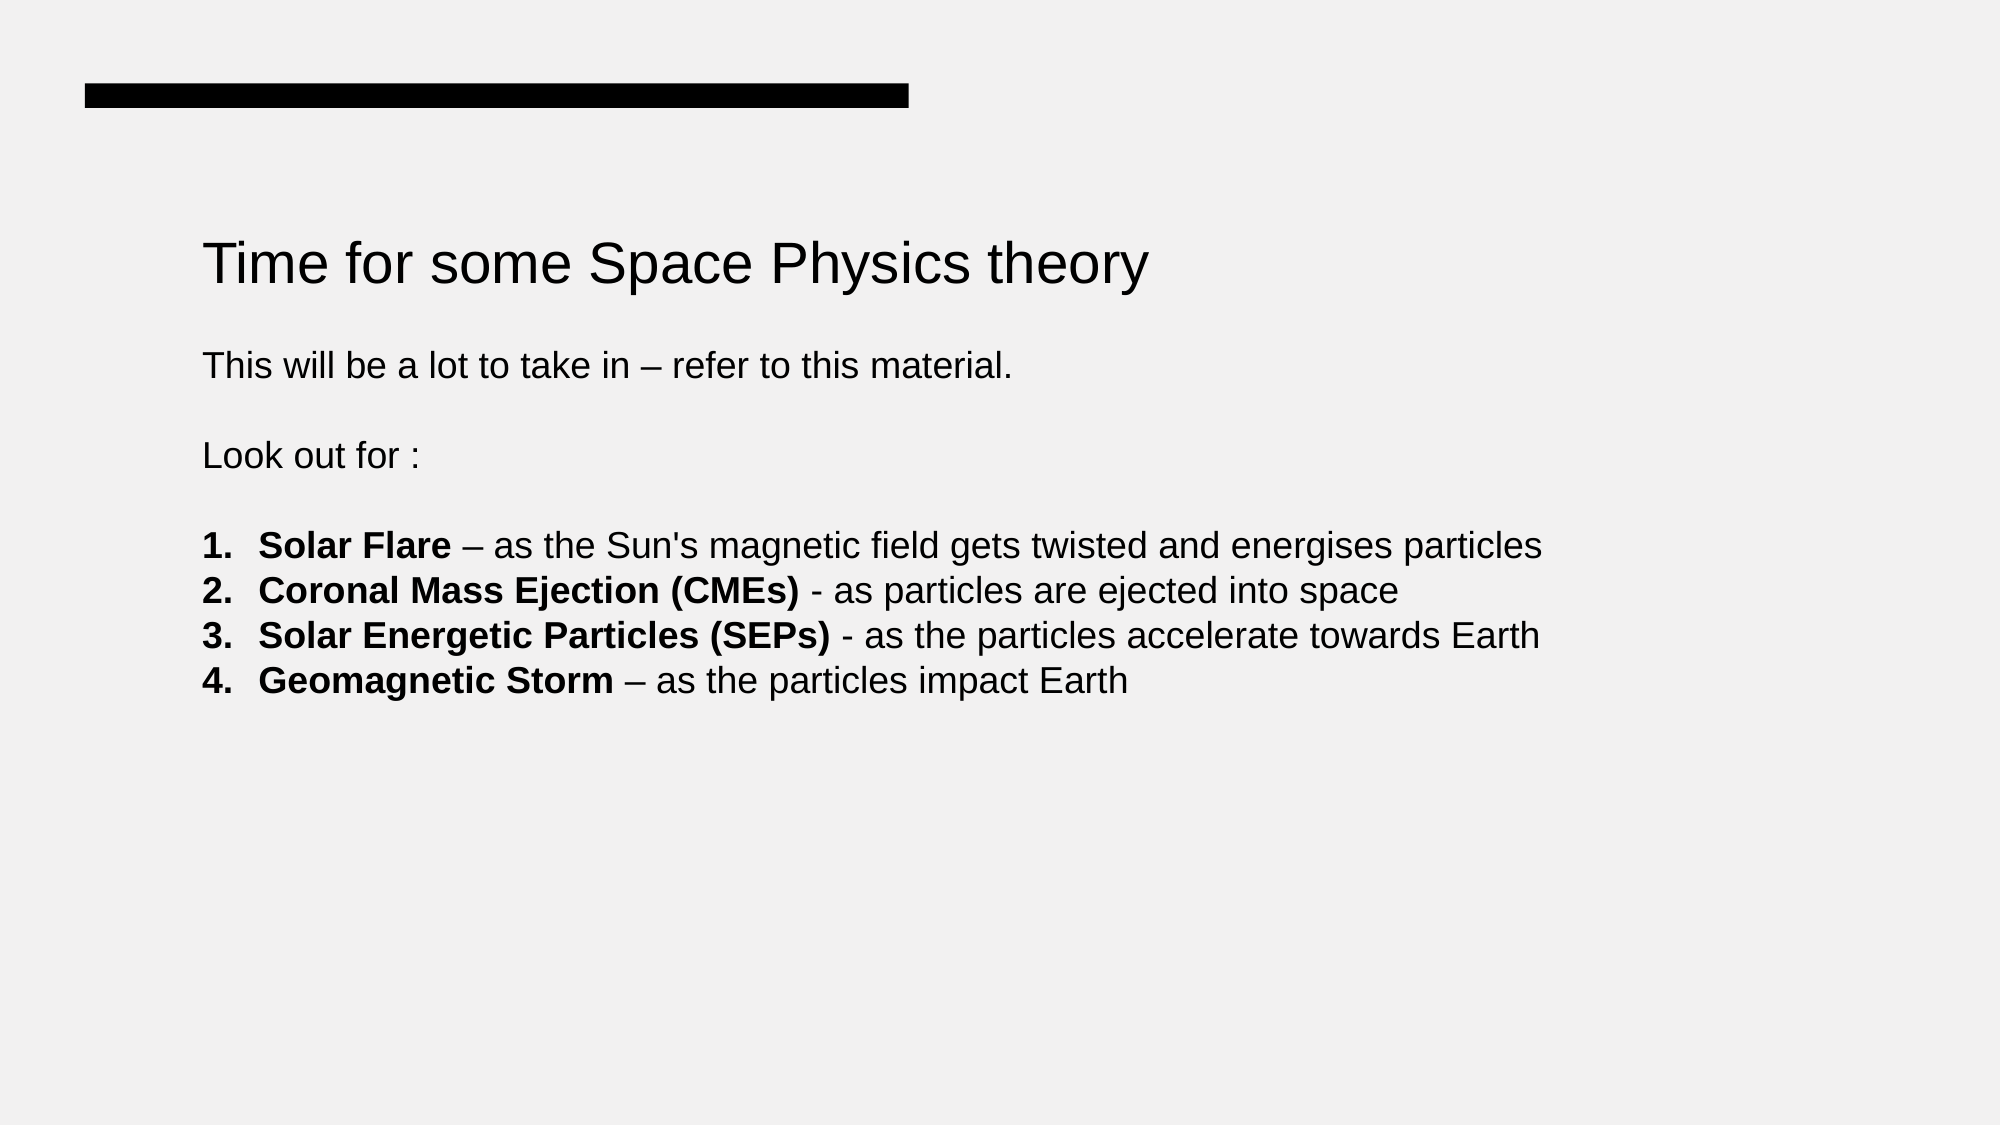

Time for some Space Physics theory

This will be a lot to take in – refer to this material.

Look out for :

Solar Flare – as the Sun's magnetic field gets twisted and energises particles
Coronal Mass Ejection (CMEs) - as particles are ejected into space
Solar Energetic Particles (SEPs) - as the particles accelerate towards Earth
Geomagnetic Storm – as the particles impact Earth